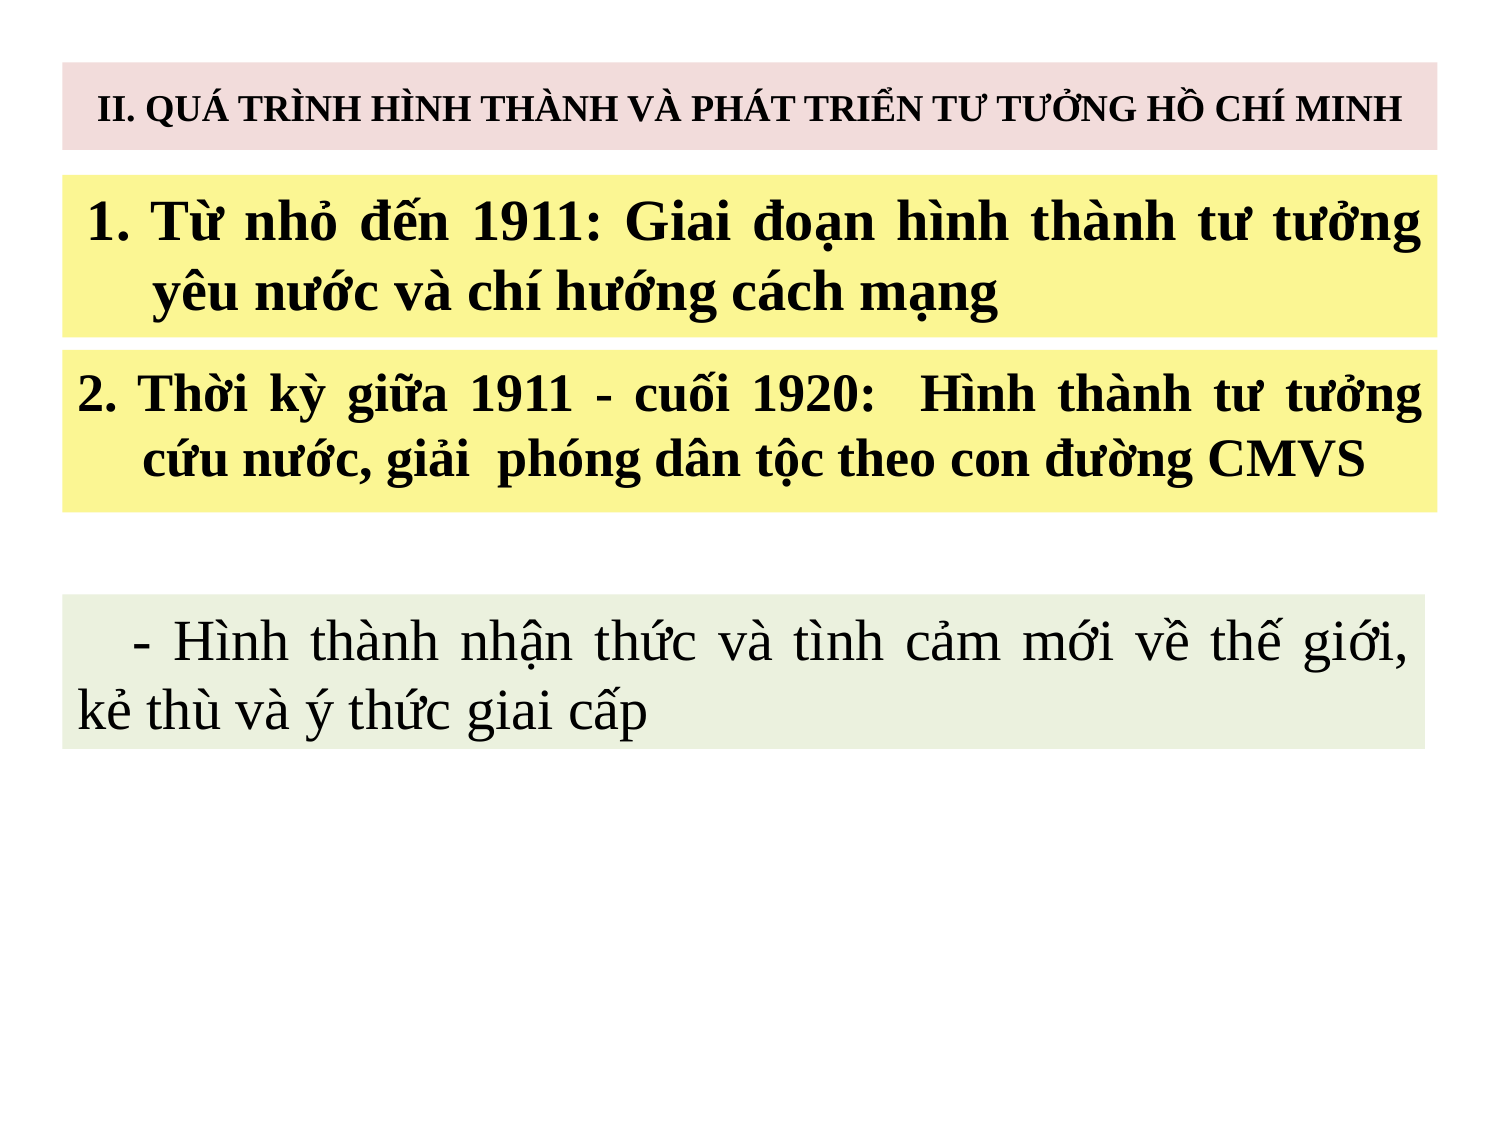

II. QUÁ TRÌNH HÌNH THÀNH VÀ PHÁT TRIỂN TƯ TƯỞNG HỒ CHÍ MINH
1. Từ nhỏ đến 1911: Giai đoạn hình thành tư tưởng yêu nước và chí hướng cách mạng
2. Thời kỳ giữa 1911 - cuối 1920:  Hình thành tư tưởng cứu nước, giải  phóng dân tộc theo con đường CMVS
- Hình thành nhận thức và tình cảm mới về thế giới, kẻ thù và ý thức giai cấp